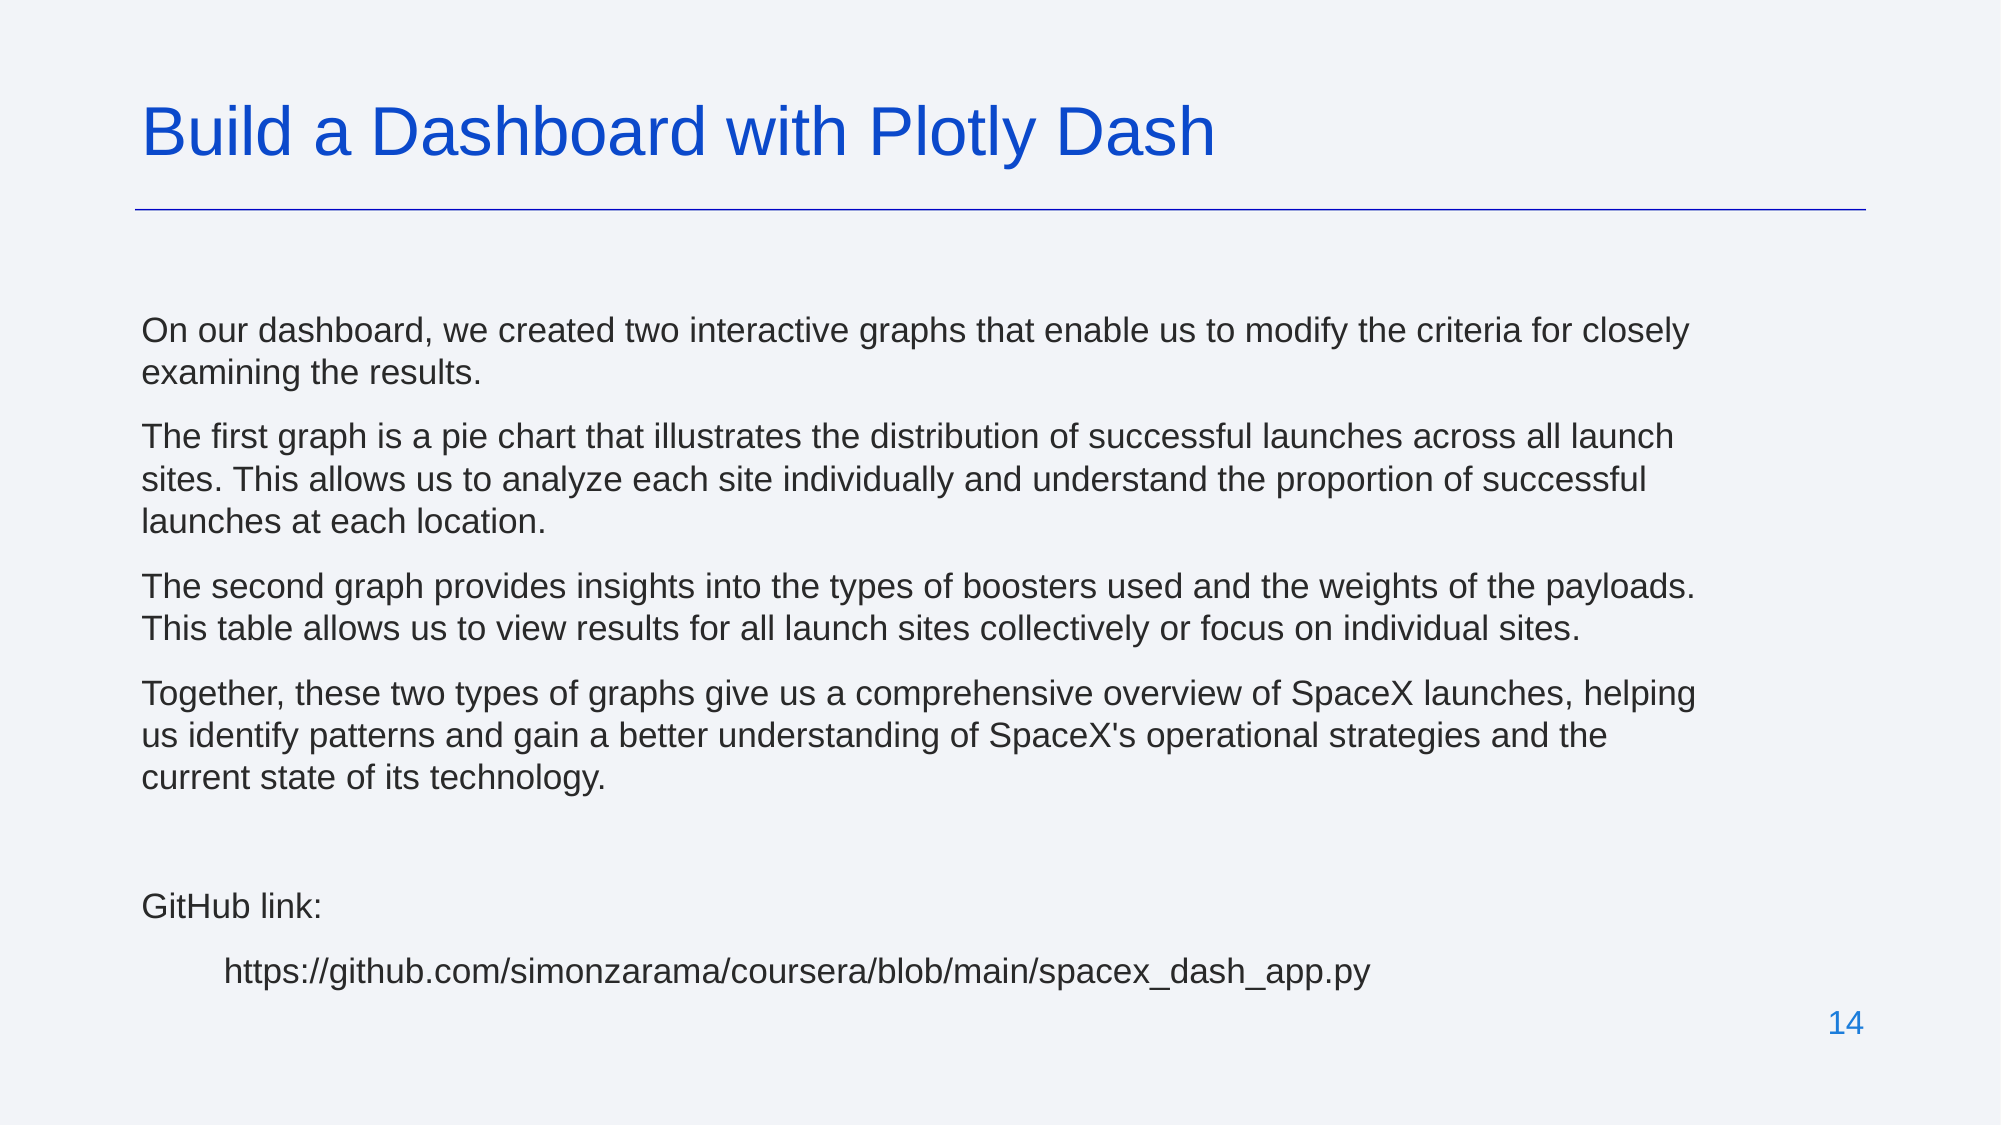

Build a Dashboard with Plotly Dash
On our dashboard, we created two interactive graphs that enable us to modify the criteria for closely examining the results.
The first graph is a pie chart that illustrates the distribution of successful launches across all launch sites. This allows us to analyze each site individually and understand the proportion of successful launches at each location.
The second graph provides insights into the types of boosters used and the weights of the payloads. This table allows us to view results for all launch sites collectively or focus on individual sites.
Together, these two types of graphs give us a comprehensive overview of SpaceX launches, helping us identify patterns and gain a better understanding of SpaceX's operational strategies and the current state of its technology.

GitHub link:
https://github.com/simonzarama/coursera/blob/main/spacex_dash_app.py

14